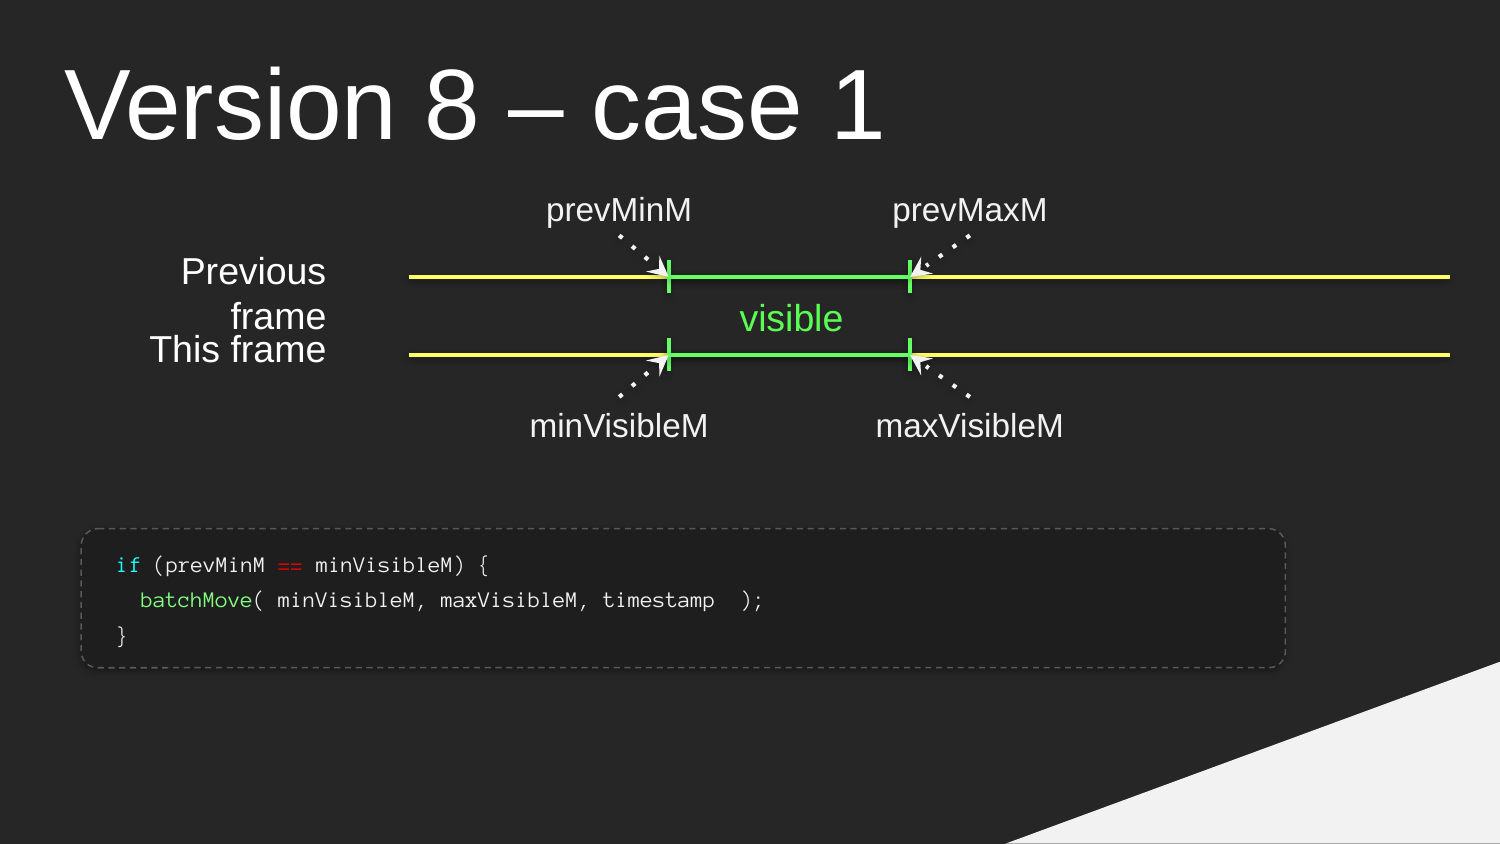

Version 8 – case 1
prevMinM
prevMaxM
Previous frame
visible
This frame
minVisibleM
maxVisibleM
if (prevMinM == minVisibleM) {
  batchMove( minVisibleM, maxVisibleM, timestamp  );
}